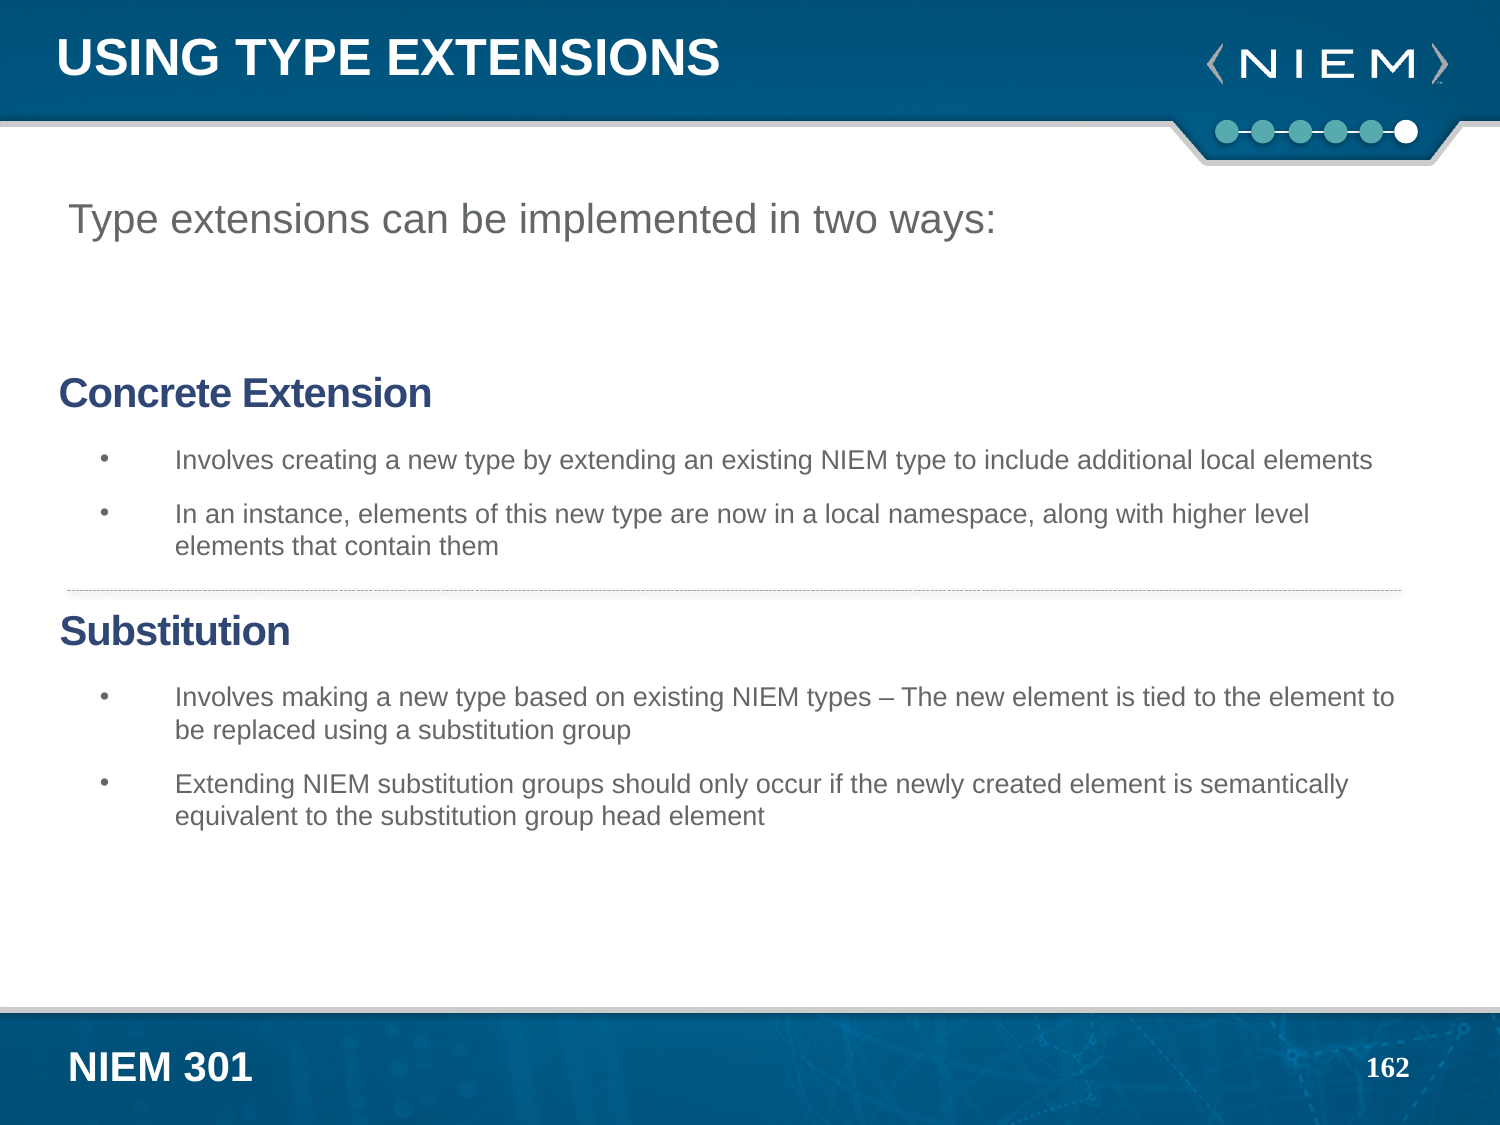

# Using Type Extensions

Type extensions can be implemented in two ways:
Concrete Extension
Involves creating a new type by extending an existing NIEM type to include additional local elements
In an instance, elements of this new type are now in a local namespace, along with higher level elements that contain them
Substitution
Involves making a new type based on existing NIEM types – The new element is tied to the element to be replaced using a substitution group
Extending NIEM substitution groups should only occur if the newly created element is semantically equivalent to the substitution group head element

162